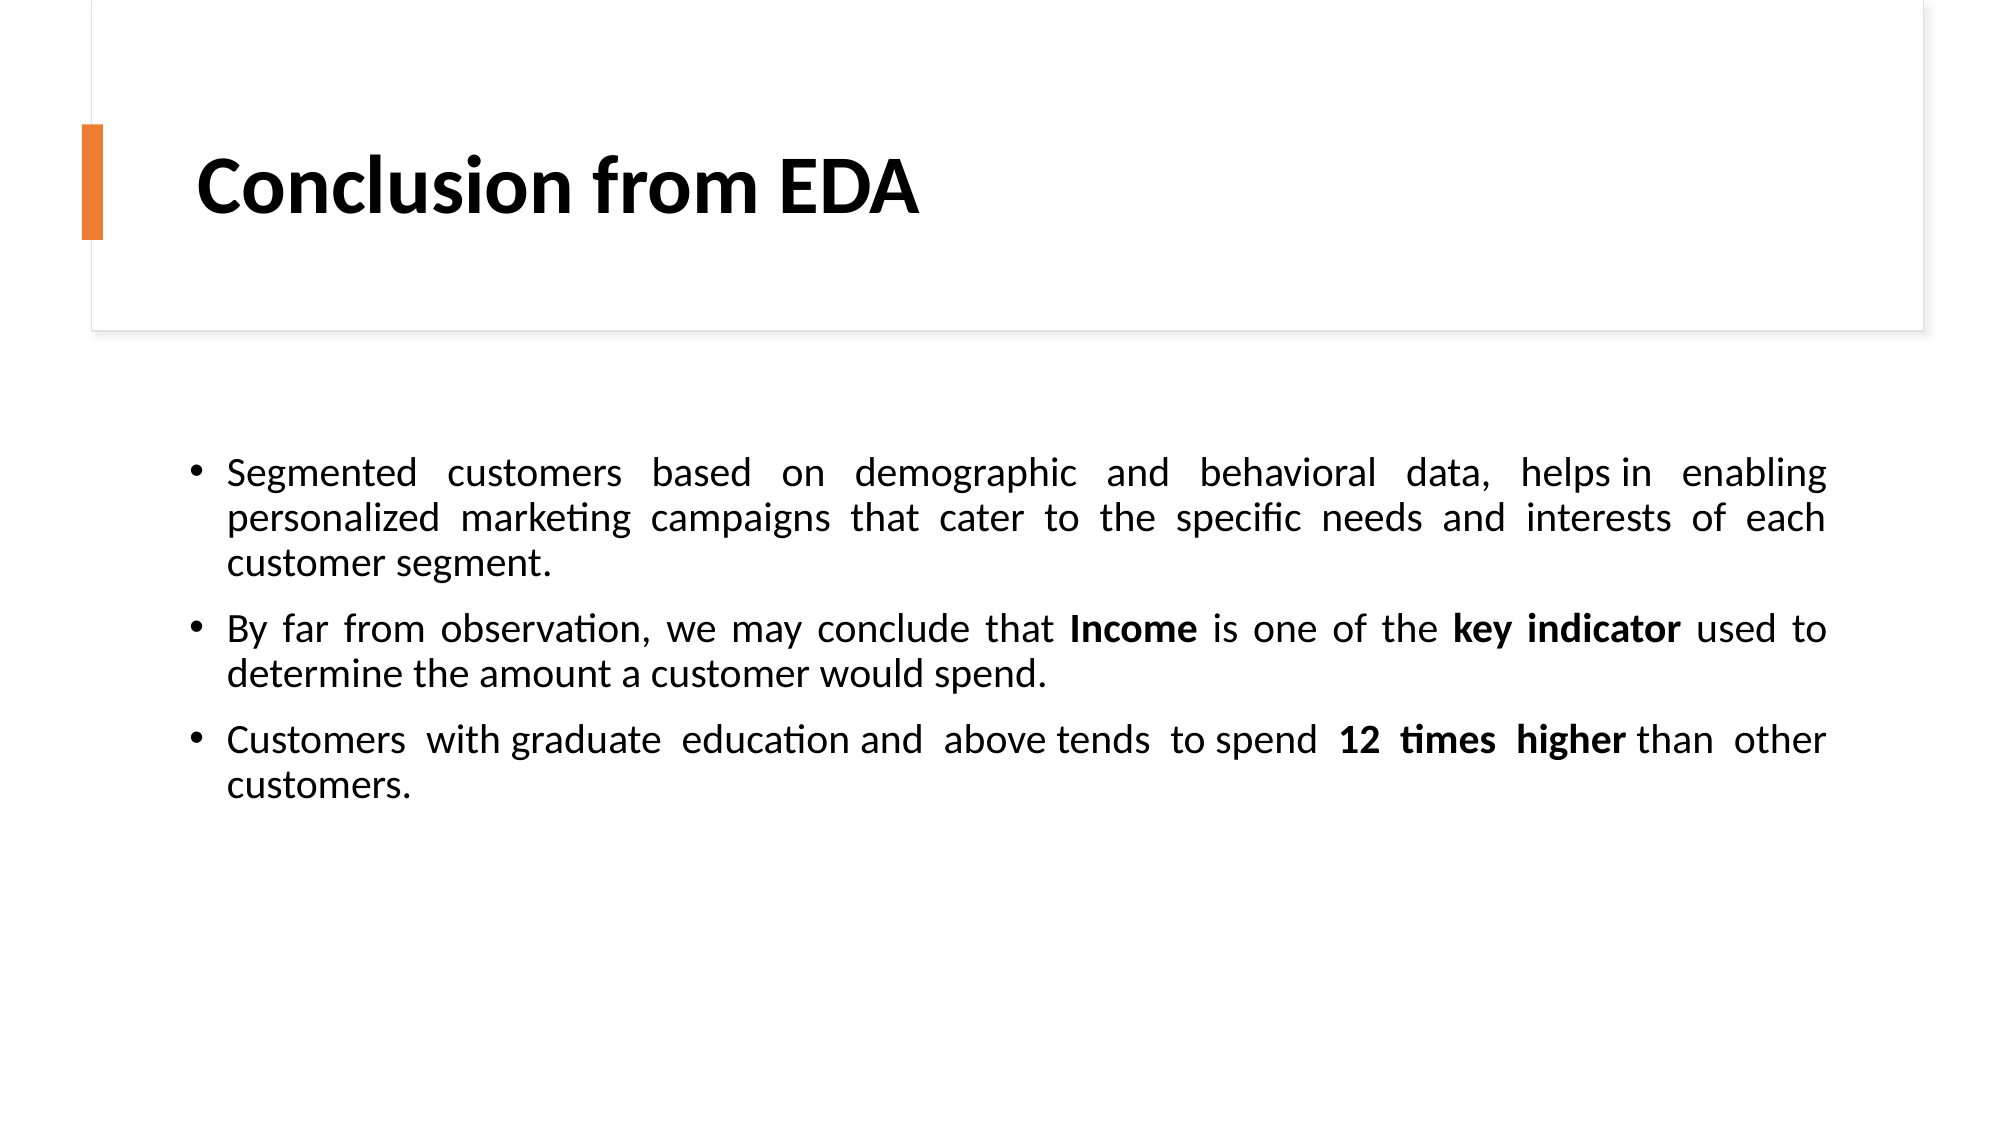

# Conclusion from EDA

Segmented customers based on demographic and behavioral data, helps in enabling personalized marketing campaigns that cater to the specific needs and interests of each customer segment.
By far from observation, we may conclude that Income is one of the key indicator used to determine the amount a customer would spend.
Customers with graduate education and above tends to spend 12 times higher than other customers.